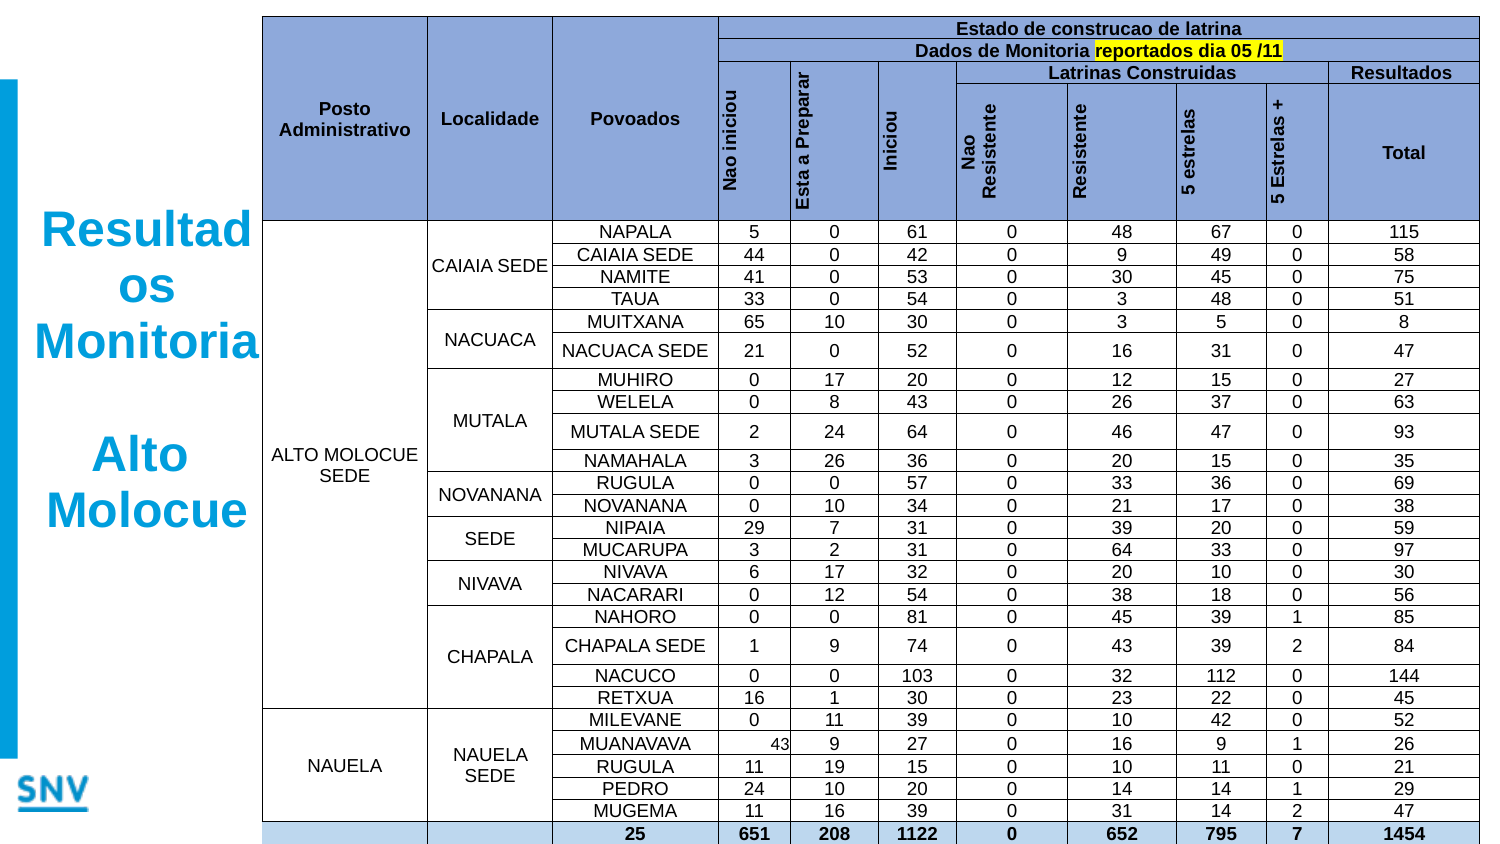

| Posto Administrativo | Localidade | Povoados | Estado de construcao de latrina |  |  |  |  |  |  |  |
| --- | --- | --- | --- | --- | --- | --- | --- | --- | --- | --- |
|  |  |  | Dados de Monitoria reportados dia 05 /11 |  |  |  |  |  |  |  |
|  |  |  | Nao iniciou | Esta a Preparar | Iniciou | Latrinas Construidas |  |  |  | Resultados |
|  |  |  |  |  |  | Nao Resistente | Resistente | 5 estrelas | 5 Estrelas + | Total |
| ALTO MOLOCUE SEDE | CAIAIA SEDE | NAPALA | 5 | 0 | 61 | 0 | 48 | 67 | 0 | 115 |
|  |  | CAIAIA SEDE | 44 | 0 | 42 | 0 | 9 | 49 | 0 | 58 |
|  |  | NAMITE | 41 | 0 | 53 | 0 | 30 | 45 | 0 | 75 |
|  |  | TAUA | 33 | 0 | 54 | 0 | 3 | 48 | 0 | 51 |
|  | NACUACA | MUITXANA | 65 | 10 | 30 | 0 | 3 | 5 | 0 | 8 |
|  |  | NACUACA SEDE | 21 | 0 | 52 | 0 | 16 | 31 | 0 | 47 |
|  | MUTALA | MUHIRO | 0 | 17 | 20 | 0 | 12 | 15 | 0 | 27 |
|  |  | WELELA | 0 | 8 | 43 | 0 | 26 | 37 | 0 | 63 |
|  |  | MUTALA SEDE | 2 | 24 | 64 | 0 | 46 | 47 | 0 | 93 |
|  |  | NAMAHALA | 3 | 26 | 36 | 0 | 20 | 15 | 0 | 35 |
|  | NOVANANA | RUGULA | 0 | 0 | 57 | 0 | 33 | 36 | 0 | 69 |
|  |  | NOVANANA | 0 | 10 | 34 | 0 | 21 | 17 | 0 | 38 |
|  | SEDE | NIPAIA | 29 | 7 | 31 | 0 | 39 | 20 | 0 | 59 |
|  |  | MUCARUPA | 3 | 2 | 31 | 0 | 64 | 33 | 0 | 97 |
|  | NIVAVA | NIVAVA | 6 | 17 | 32 | 0 | 20 | 10 | 0 | 30 |
|  |  | NACARARI | 0 | 12 | 54 | 0 | 38 | 18 | 0 | 56 |
|  | CHAPALA | NAHORO | 0 | 0 | 81 | 0 | 45 | 39 | 1 | 85 |
|  |  | CHAPALA SEDE | 1 | 9 | 74 | 0 | 43 | 39 | 2 | 84 |
|  |  | NACUCO | 0 | 0 | 103 | 0 | 32 | 112 | 0 | 144 |
|  |  | RETXUA | 16 | 1 | 30 | 0 | 23 | 22 | 0 | 45 |
| NAUELA | NAUELA SEDE | MILEVANE | 0 | 11 | 39 | 0 | 10 | 42 | 0 | 52 |
|  |  | MUANAVAVA | 43 | 9 | 27 | 0 | 16 | 9 | 1 | 26 |
|  |  | RUGULA | 11 | 19 | 15 | 0 | 10 | 11 | 0 | 21 |
|  |  | PEDRO | 24 | 10 | 20 | 0 | 14 | 14 | 1 | 29 |
|  |  | MUGEMA | 11 | 16 | 39 | 0 | 31 | 14 | 2 | 47 |
|  |  | 25 | 651 | 208 | 1122 | 0 | 652 | 795 | 7 | 1454 |
# Resultados Monitoria Alto Molocue
18